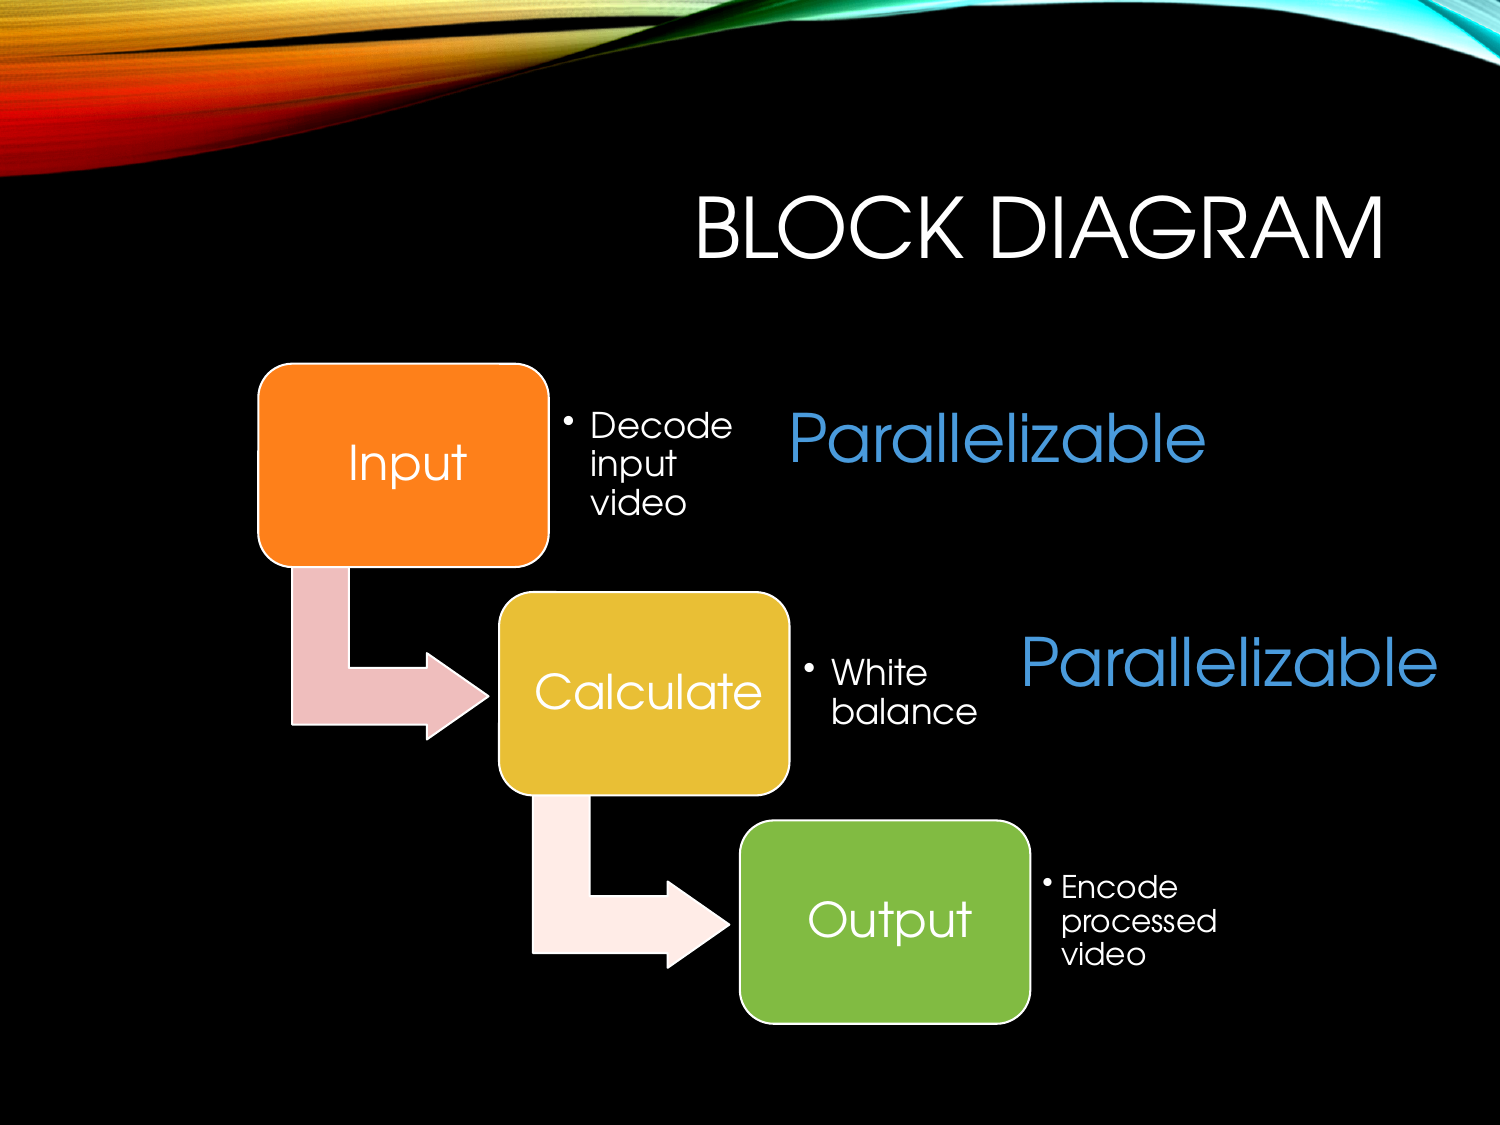

# Block Diagram
Input
Decode input video
Calculate
White balance
Output
Encode processed video
Parallelizable
Parallelizable